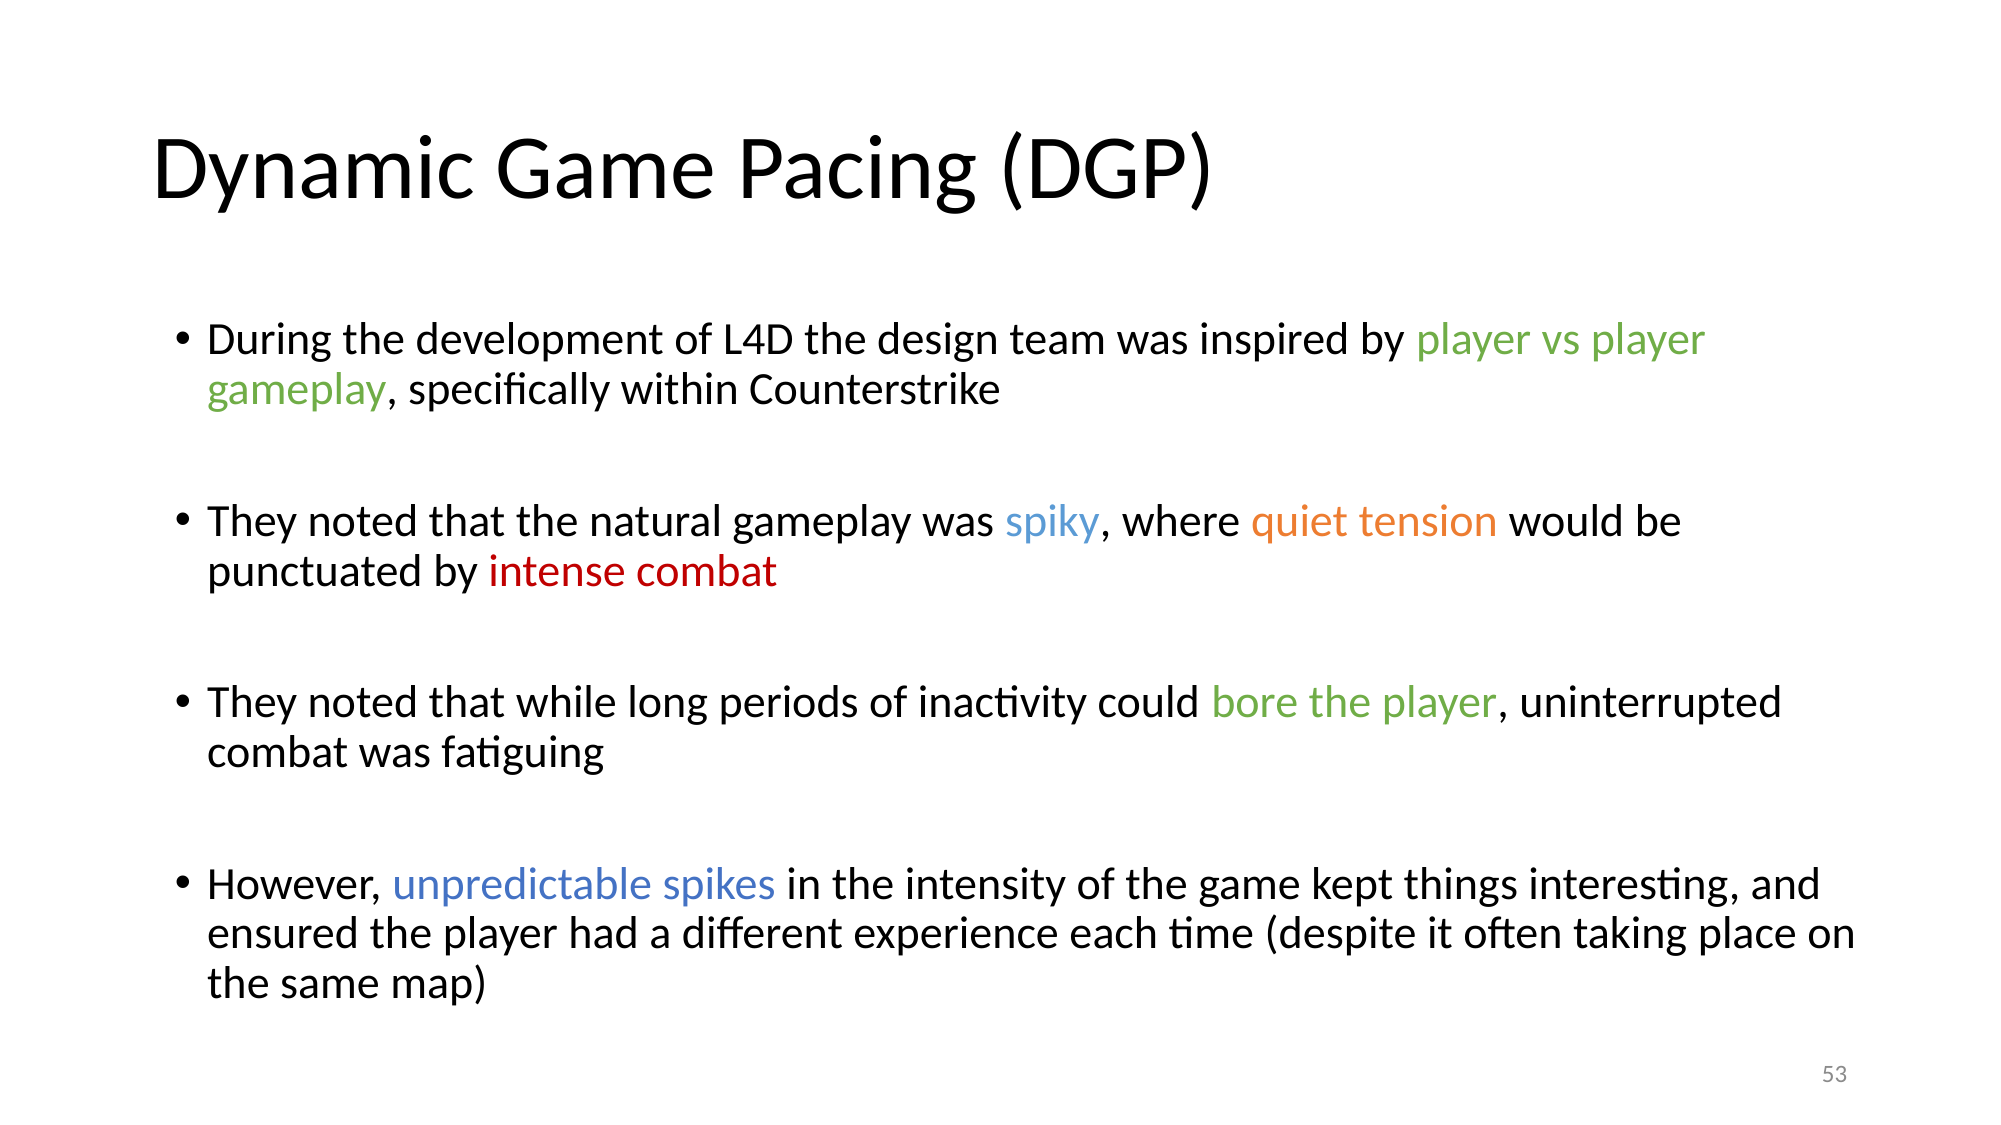

# Dynamic Game Pacing (DGP)
During the development of L4D the design team was inspired by player vs player gameplay, specifically within Counterstrike

They noted that the natural gameplay was spiky, where quiet tension would be punctuated by intense combat

They noted that while long periods of inactivity could bore the player, uninterrupted combat was fatiguing

However, unpredictable spikes in the intensity of the game kept things interesting, and ensured the player had a different experience each time (despite it often taking place on the same map)
53